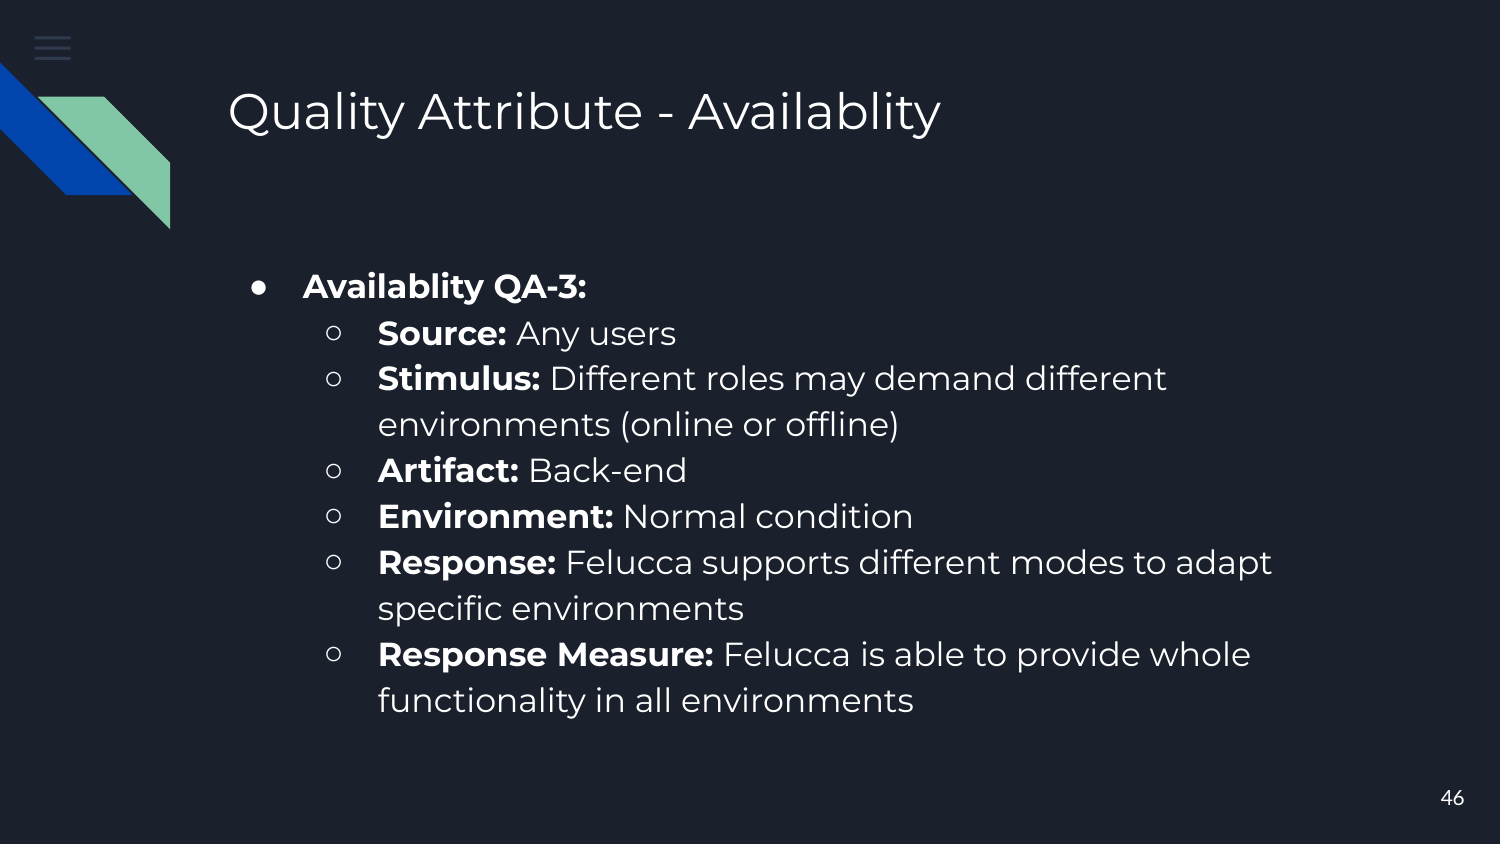

# Quality Attribute - Availablity
Availablity QA-3:
Source: Any users
Stimulus: Different roles may demand different environments (online or offline)
Artifact: Back-end
Environment: Normal condition
Response: Felucca supports different modes to adapt specific environments
Response Measure: Felucca is able to provide whole functionality in all environments

46